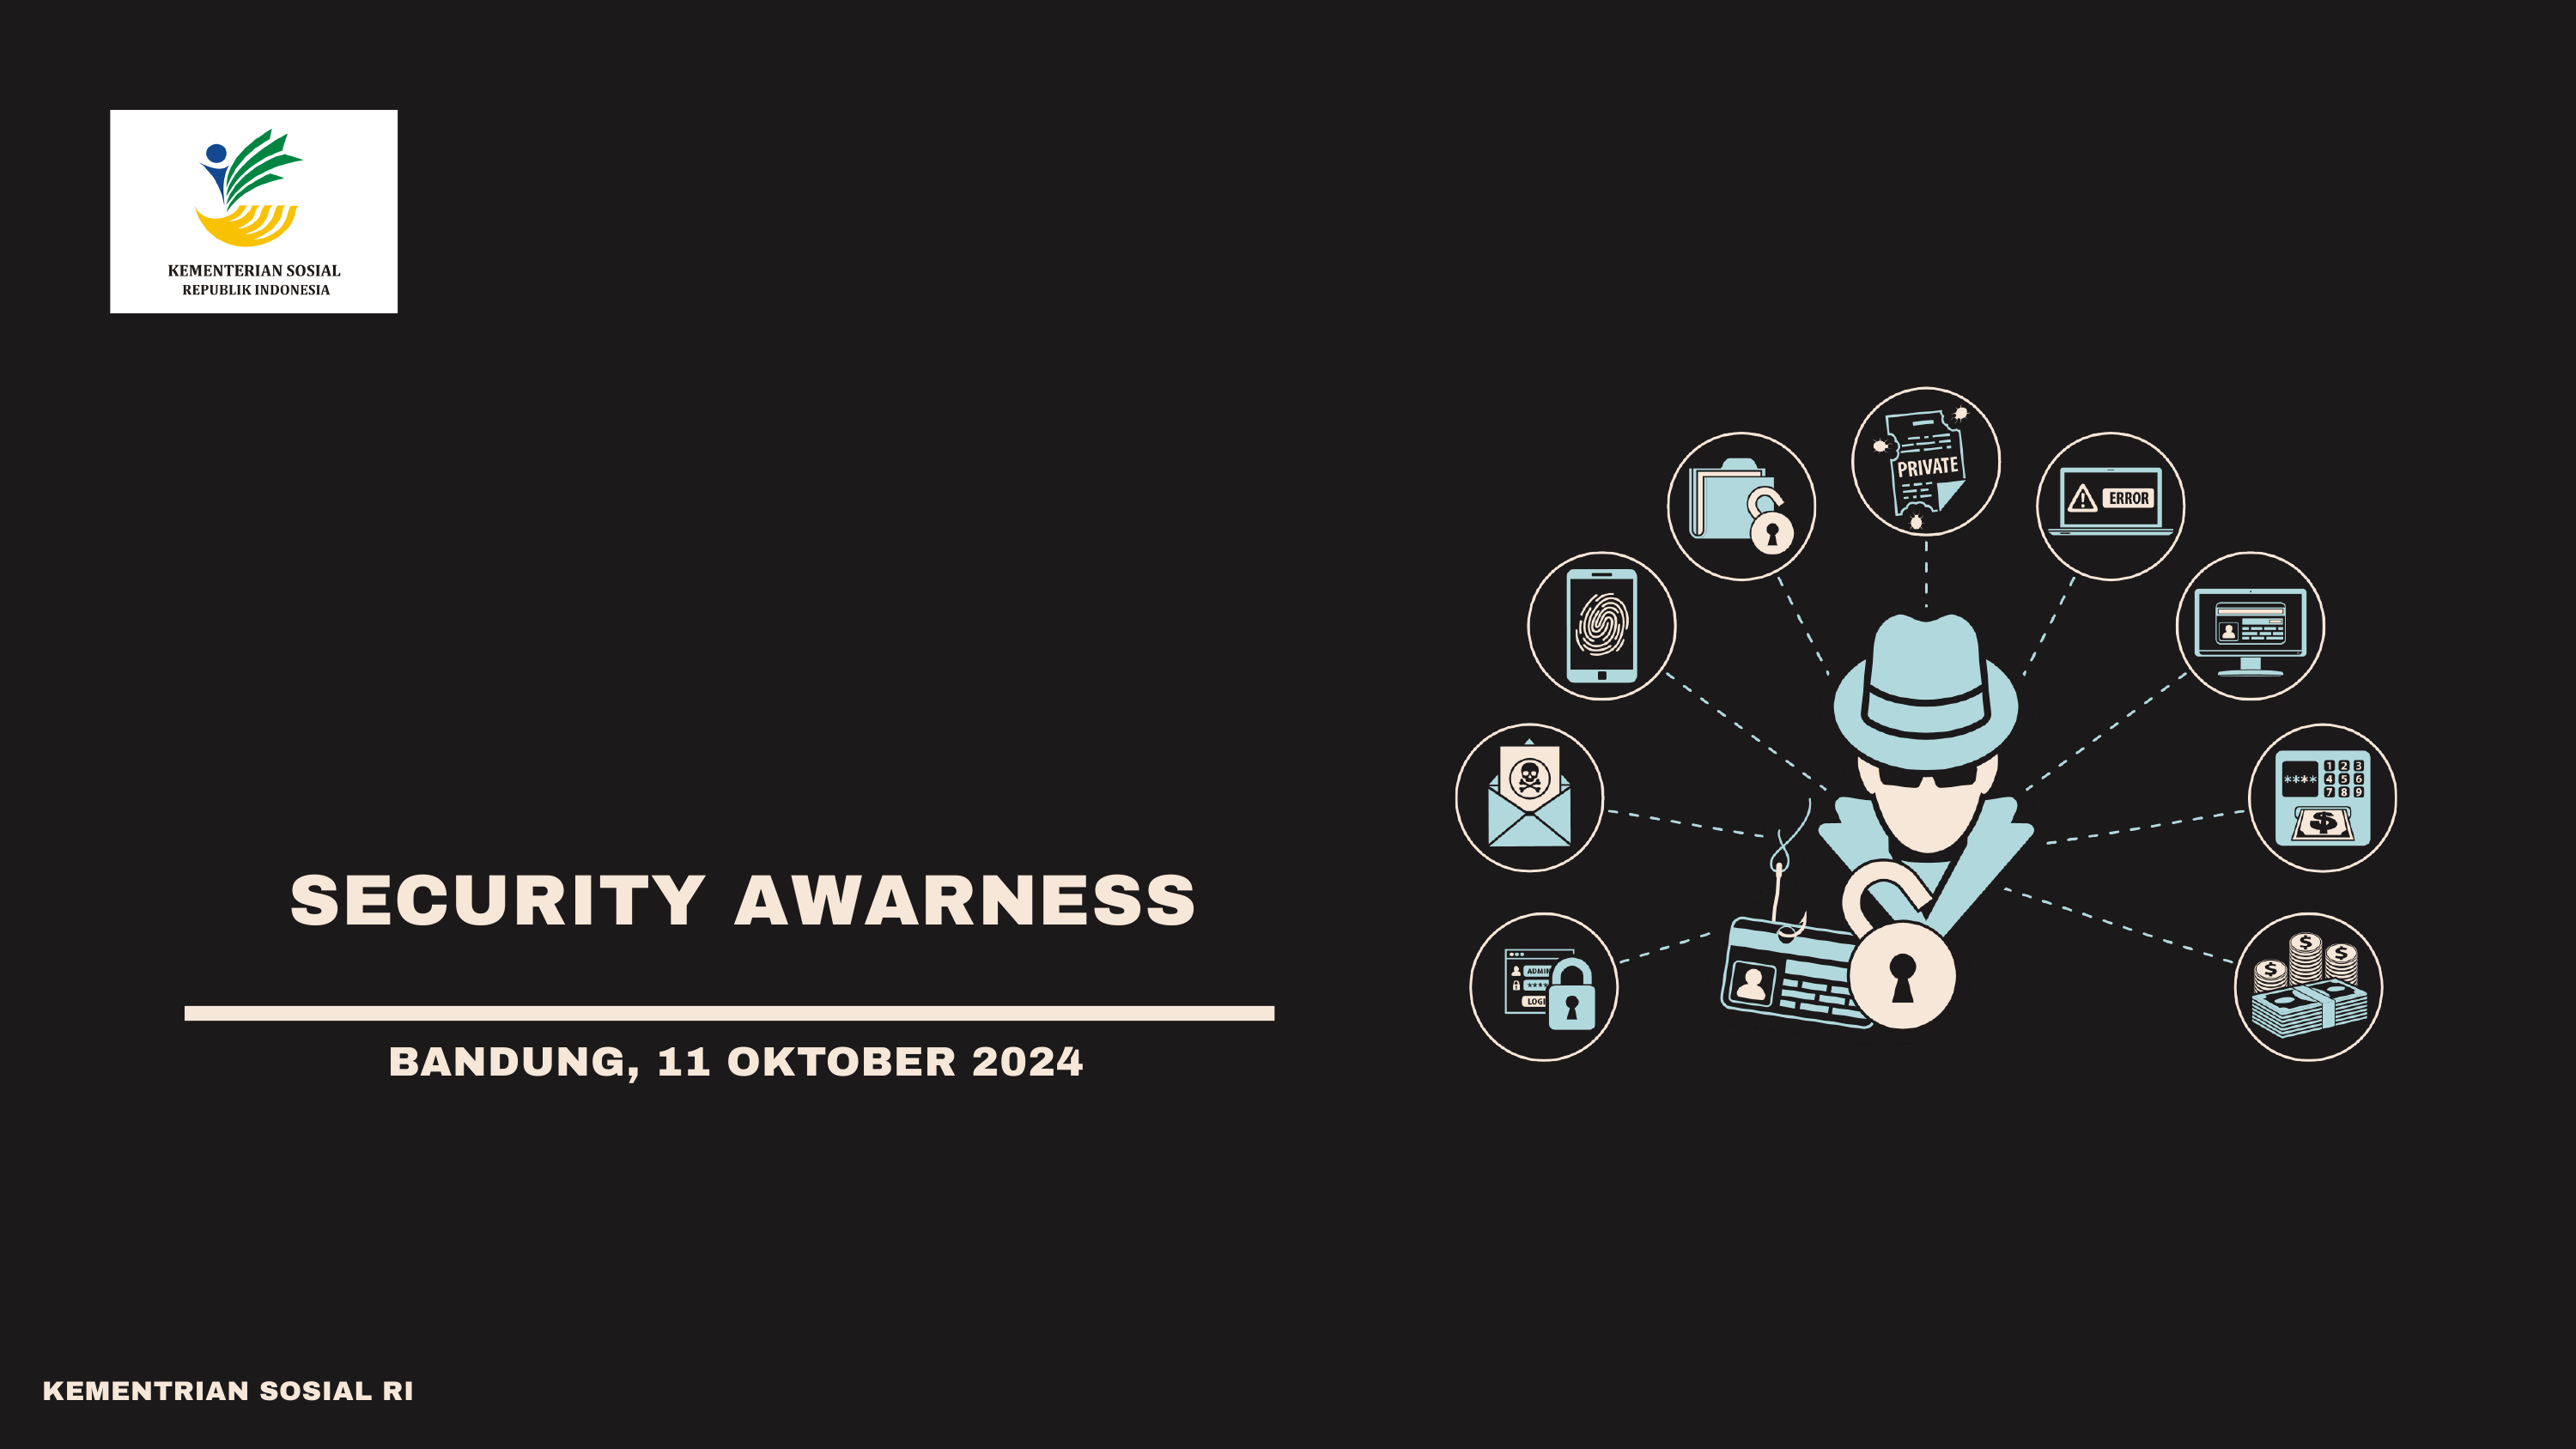

SECURITY AWARNESS

BANDUNG, 11 OKTOBER 2024
KEMENTRIAN SOSIAL RI